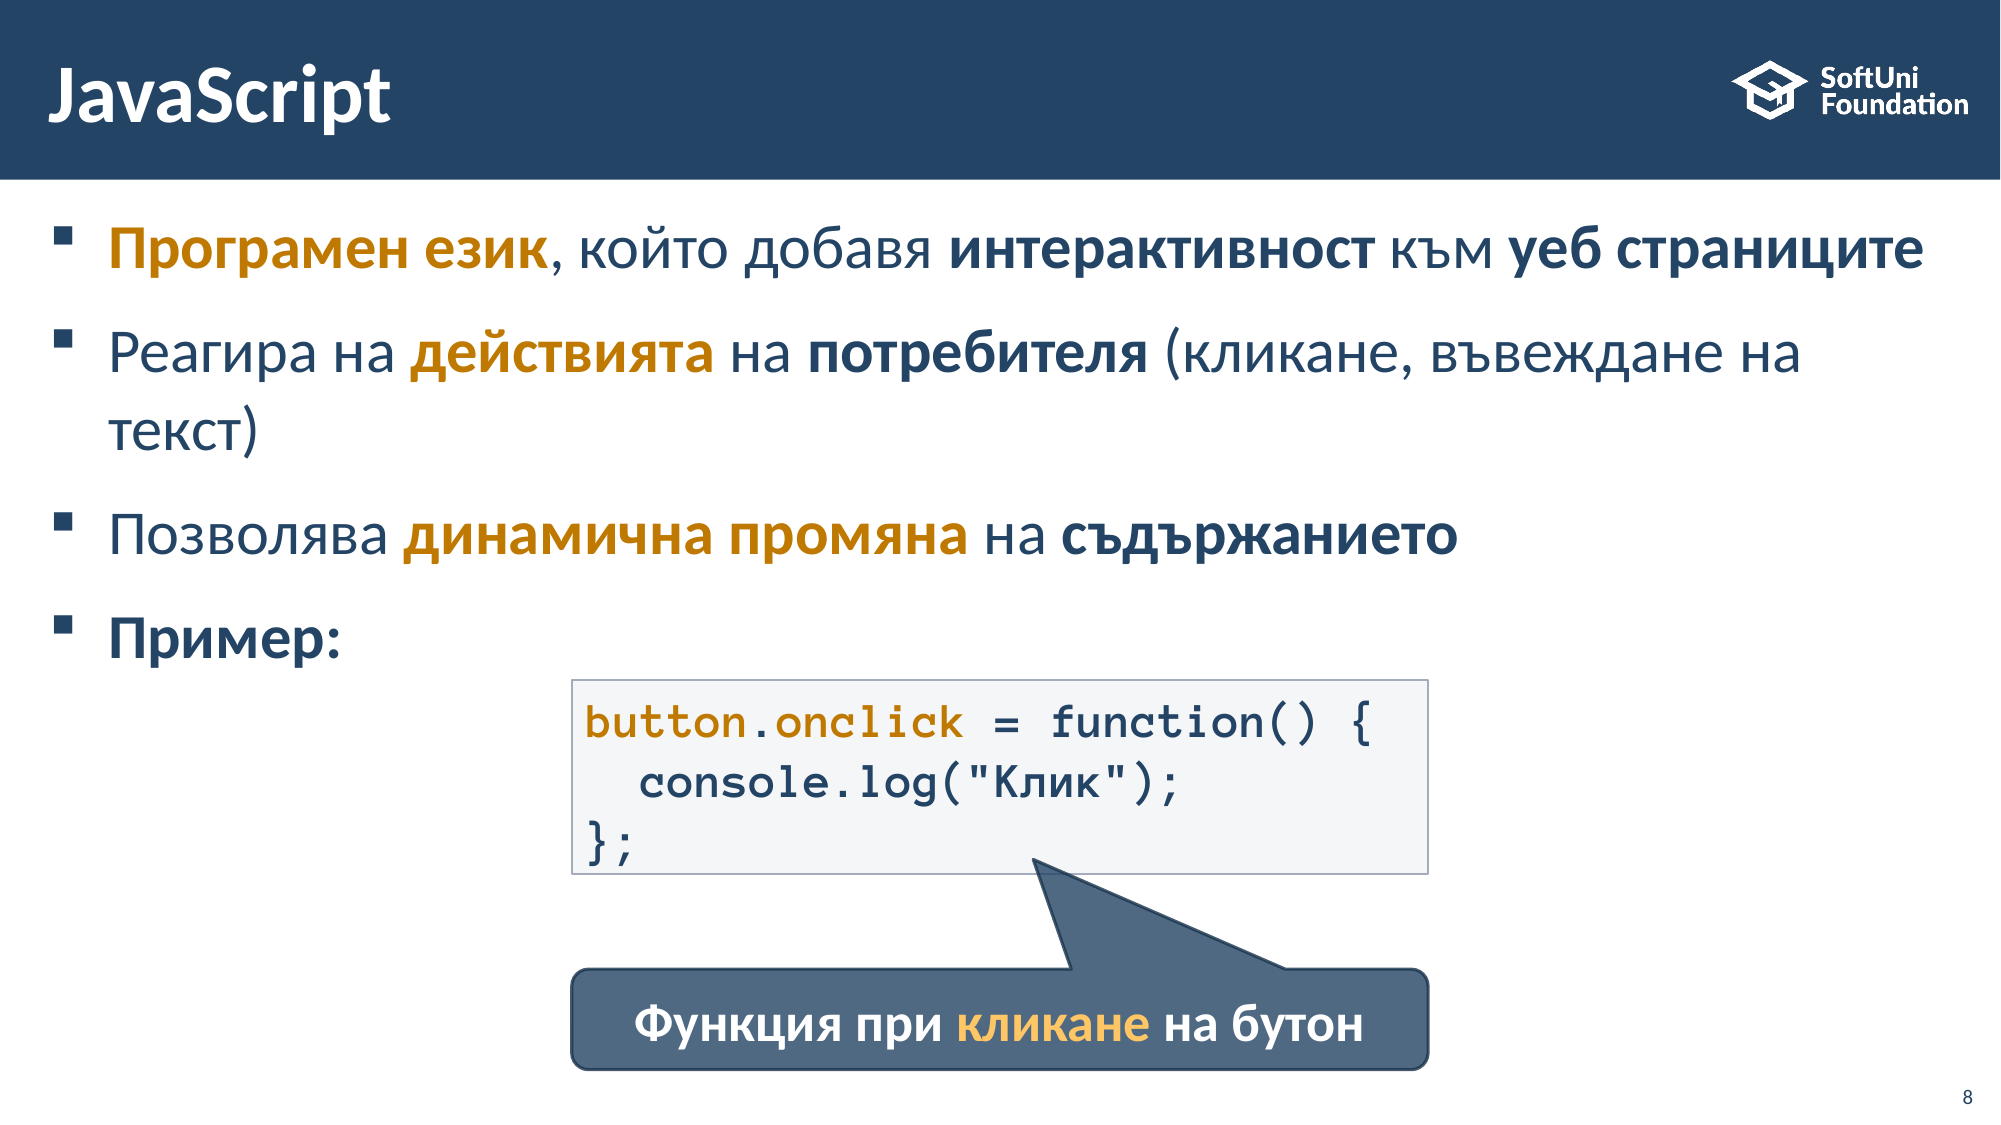

# JavaScript
Програмен език, който добавя интерактивност към уеб страниците
Реагира на действията на потребителя (кликане, въвеждане на текст)
Позволява динамична промяна на съдържанието
Пример:
button.onclick = function() {
  console.log("Клик");
};
Функция при кликане на бутон
8